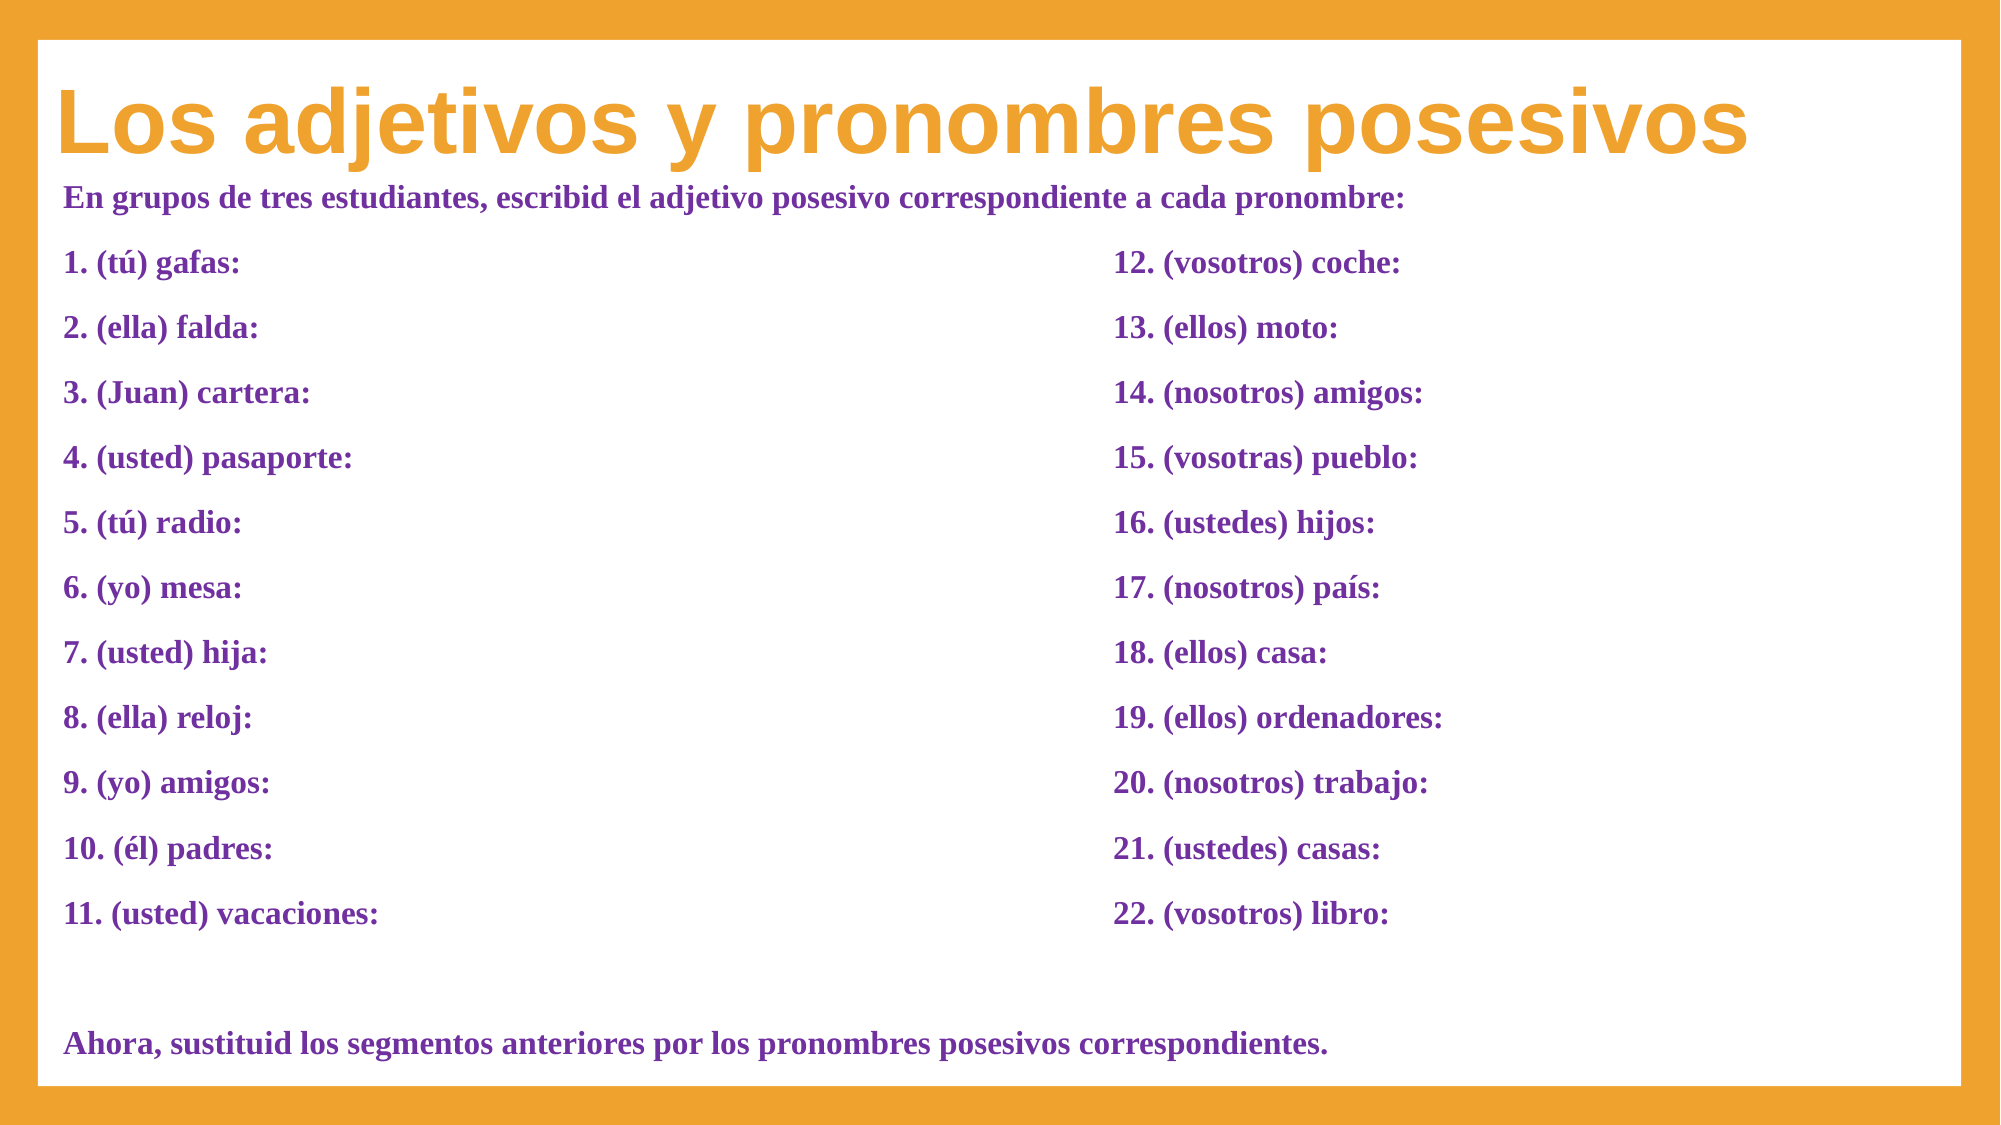

# Los adjetivos y pronombres posesivos
En grupos de tres estudiantes, escribid el adjetivo posesivo correspondiente a cada pronombre:
1. (tú) gafas:						12. (vosotros) coche:
2. (ella) falda:						13. (ellos) moto:
3. (Juan) cartera:						14. (nosotros) amigos:
4. (usted) pasaporte:						15. (vosotras) pueblo:
5. (tú) radio:						16. (ustedes) hijos:
6. (yo) mesa:						17. (nosotros) país:
7. (usted) hija:						18. (ellos) casa:
8. (ella) reloj:						19. (ellos) ordenadores:
9. (yo) amigos:						20. (nosotros) trabajo:
10. (él) padres:						21. (ustedes) casas:
11. (usted) vacaciones:					22. (vosotros) libro:

Ahora, sustituid los segmentos anteriores por los pronombres posesivos correspondientes.